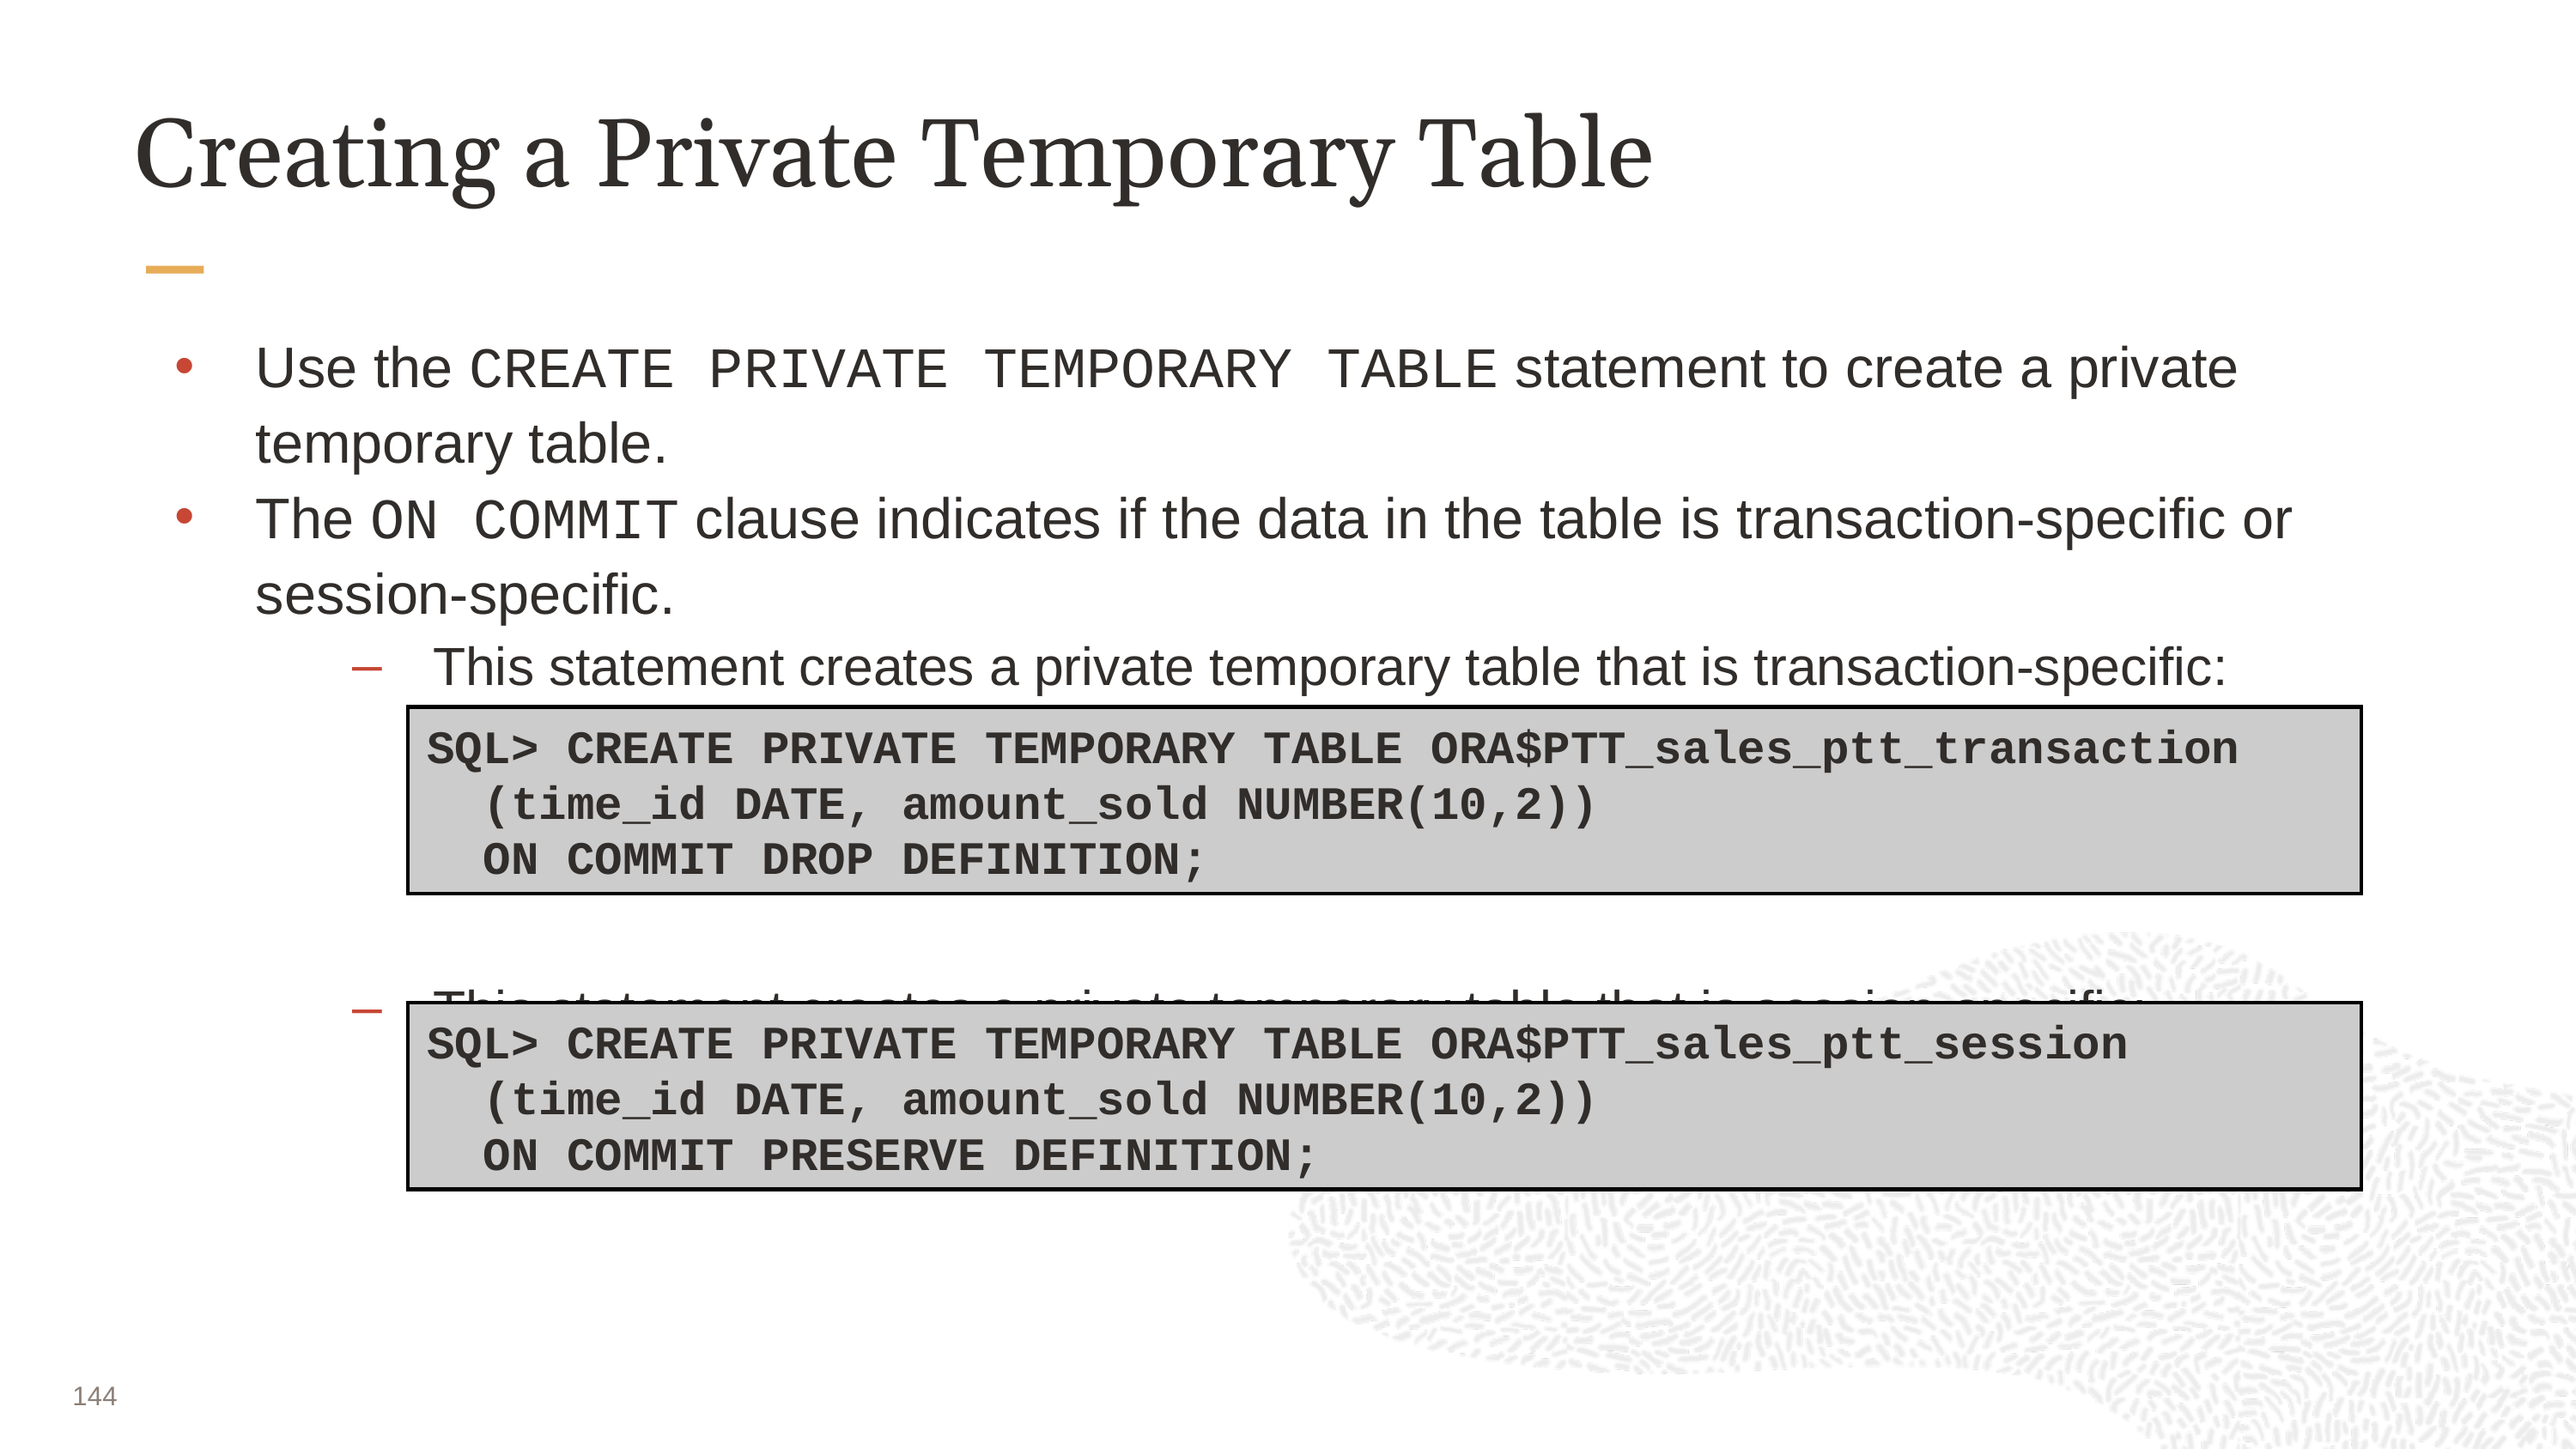

# Creating a Private Temporary Table
Use the CREATE PRIVATE TEMPORARY TABLE statement to create a private temporary table.
The ON COMMIT clause indicates if the data in the table is transaction-specific or session-specific.
This statement creates a private temporary table that is transaction-specific:

This statement creates a private temporary table that is session-specific:
SQL> CREATE PRIVATE TEMPORARY TABLE ORA$PTT_sales_ptt_transaction
  (time_id DATE, amount_sold NUMBER(10,2))
  ON COMMIT DROP DEFINITION;
SQL> CREATE PRIVATE TEMPORARY TABLE ORA$PTT_sales_ptt_session
  (time_id DATE, amount_sold NUMBER(10,2))
  ON COMMIT PRESERVE DEFINITION;